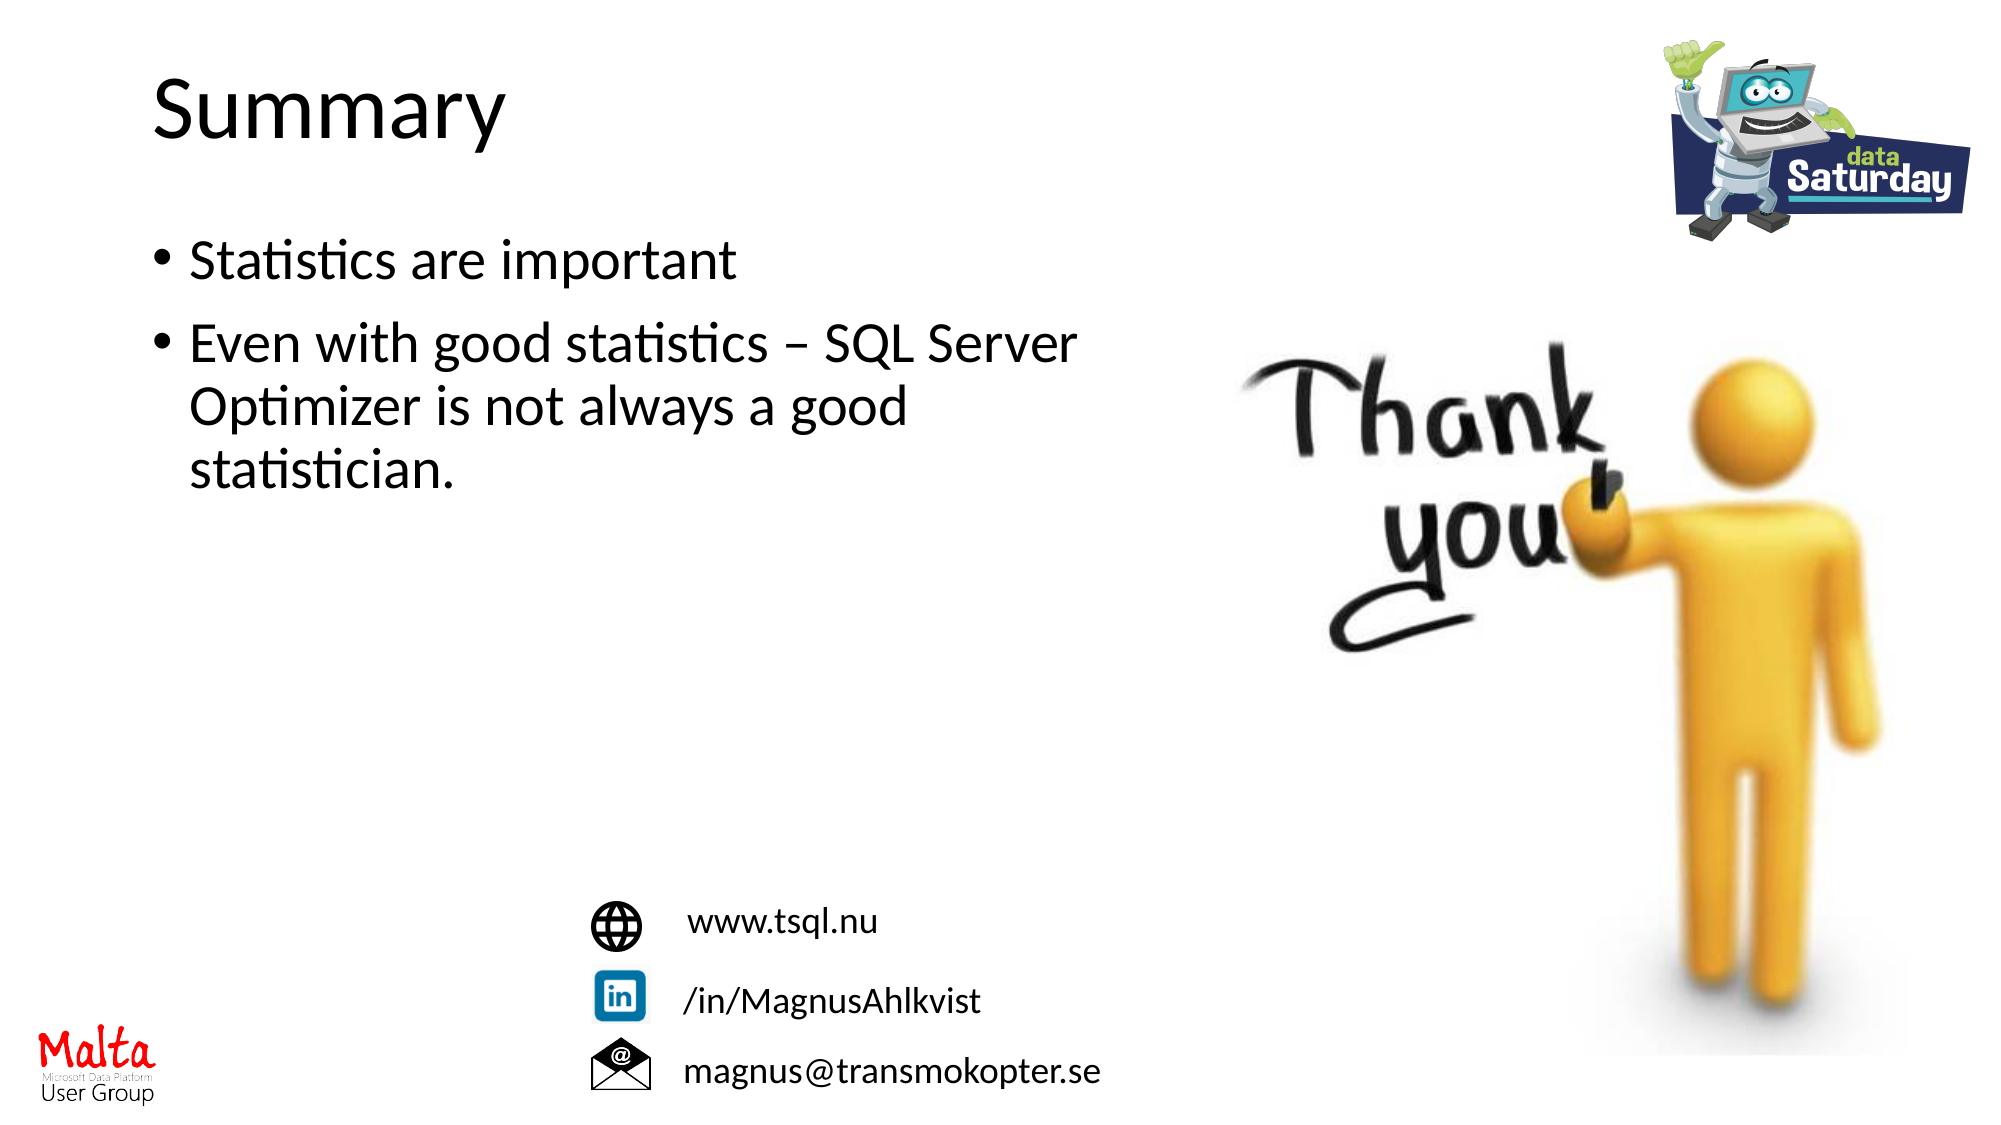

Statistics are important
Even with good statistics – SQL Server Optimizer is not always a good statistician.
www.tsql.nu
/in/MagnusAhlkvist
magnus@transmokopter.se